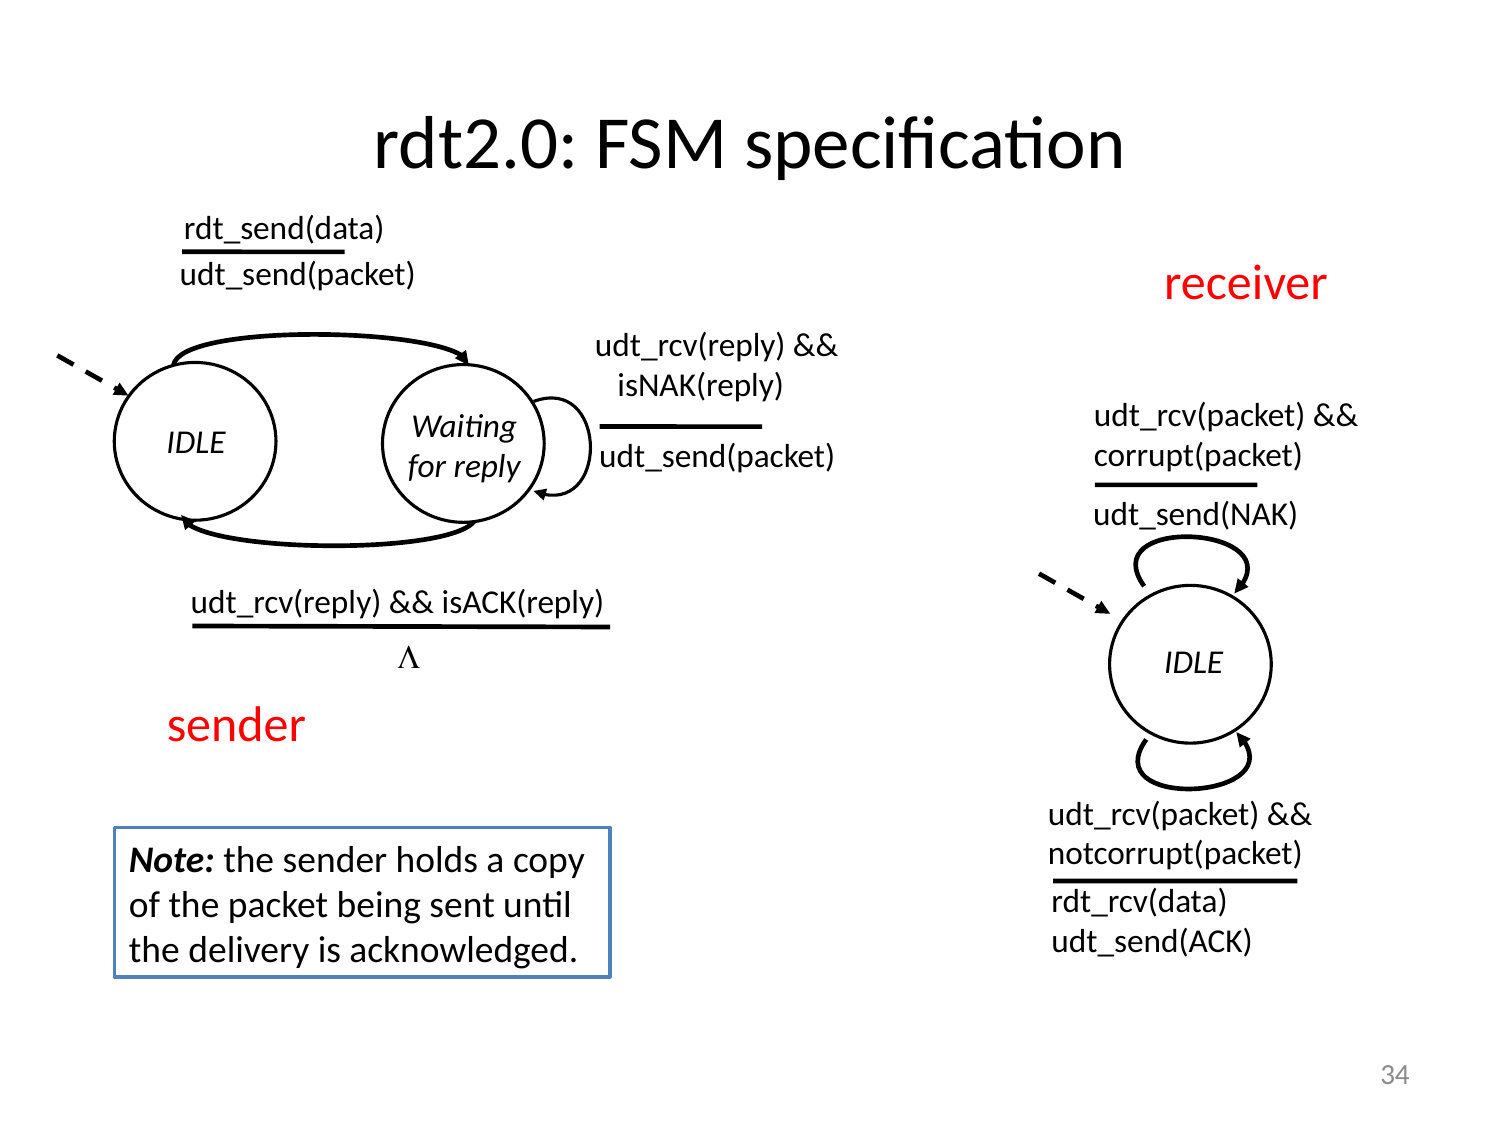

# rdt2.0: FSM specification
rdt_send(data)
receiver
udt_send(packet)

udt_rcv(reply) &&
   isNAK(reply)

Waiting
for reply

udt_rcv(packet) && corrupt(packet)
udt_send(NAK)

IDLE
udt_send(packet)

udt_rcv(reply) && isACK(reply)

IDLE

Λ
sender

udt_rcv(packet) &&    notcorrupt(packet)
Note: the sender holds a copy of the packet being sent until the delivery is acknowledged.
rdt_rcv(data)
udt_send(ACK)

34